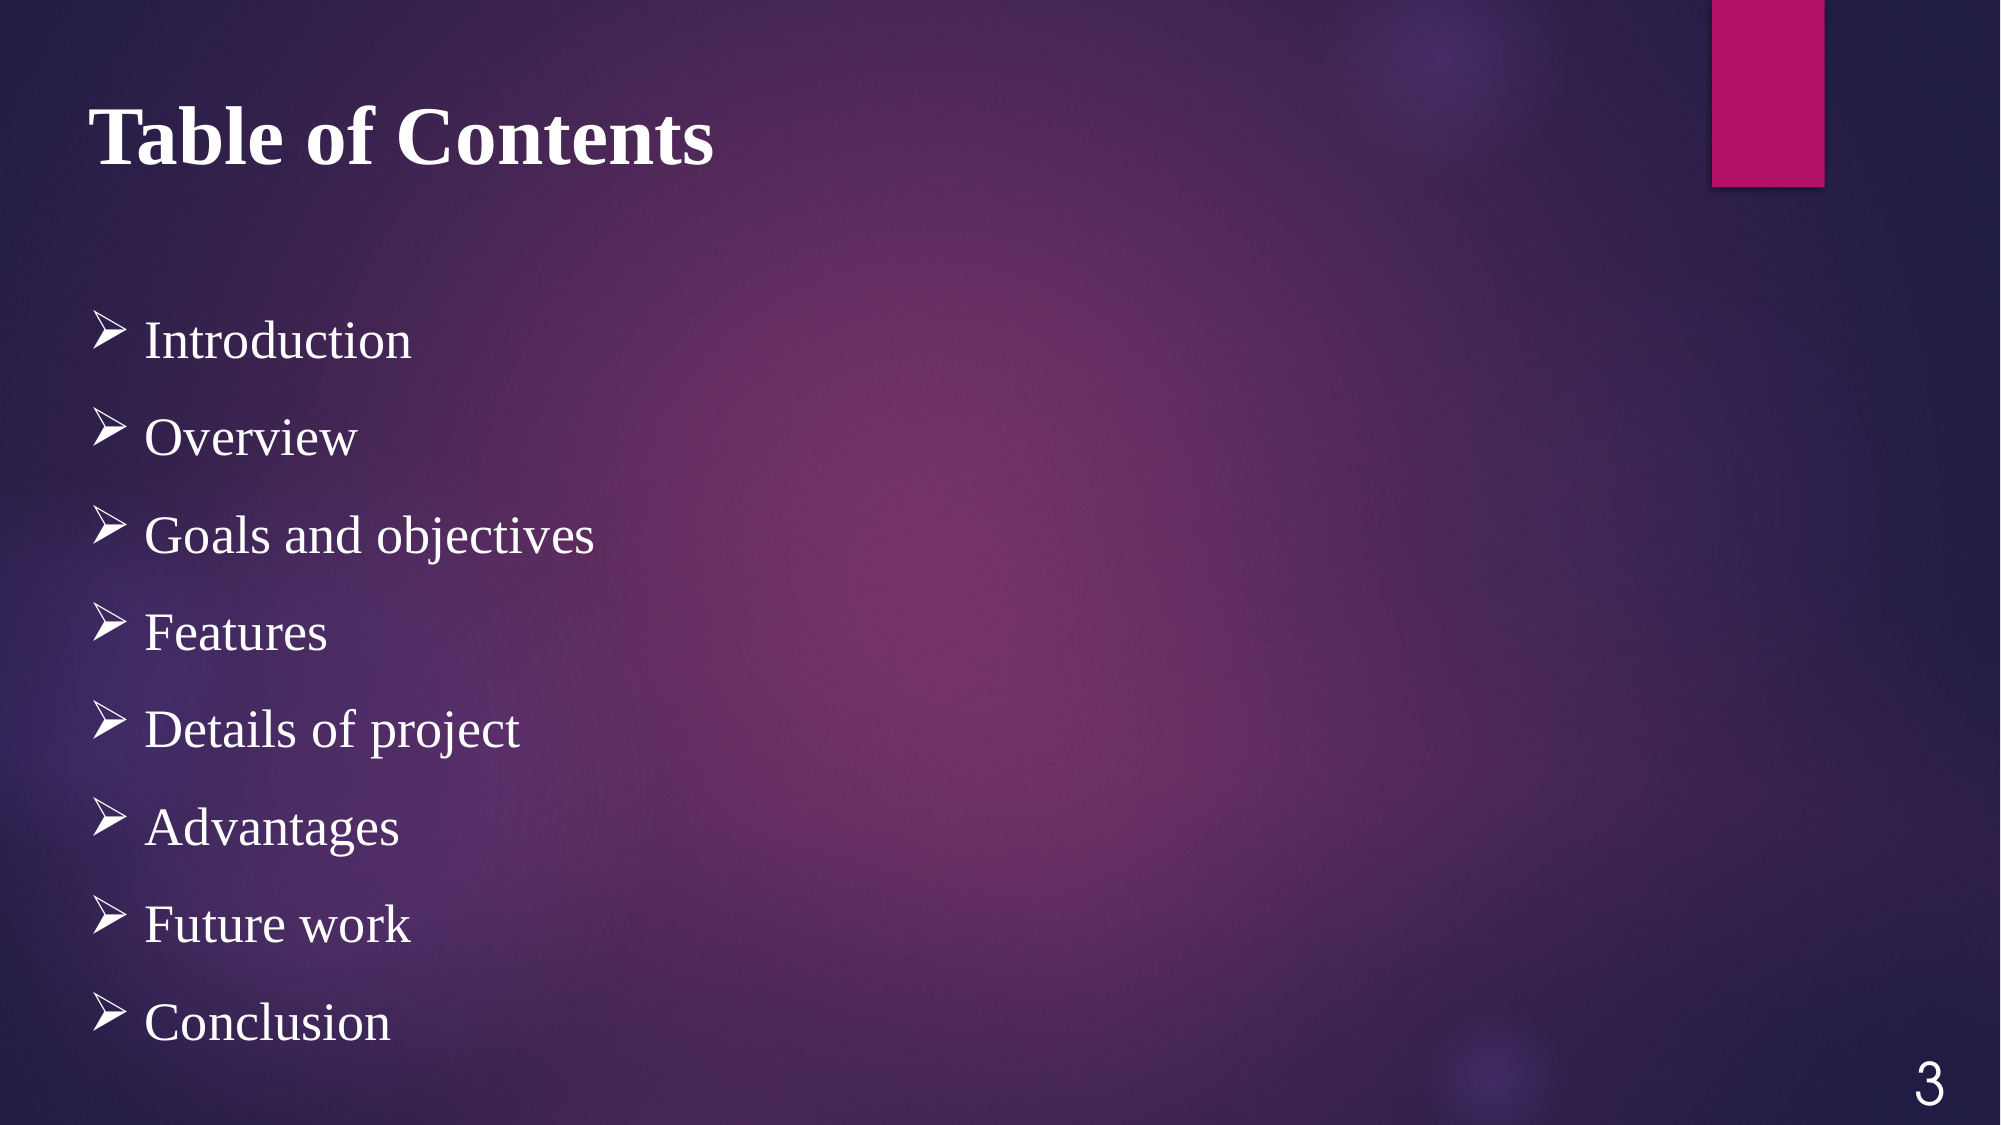

Table of Contents

Introduction
Overview
Goals and objectives
Features
Details of project
Advantages
Future work
Conclusion

3